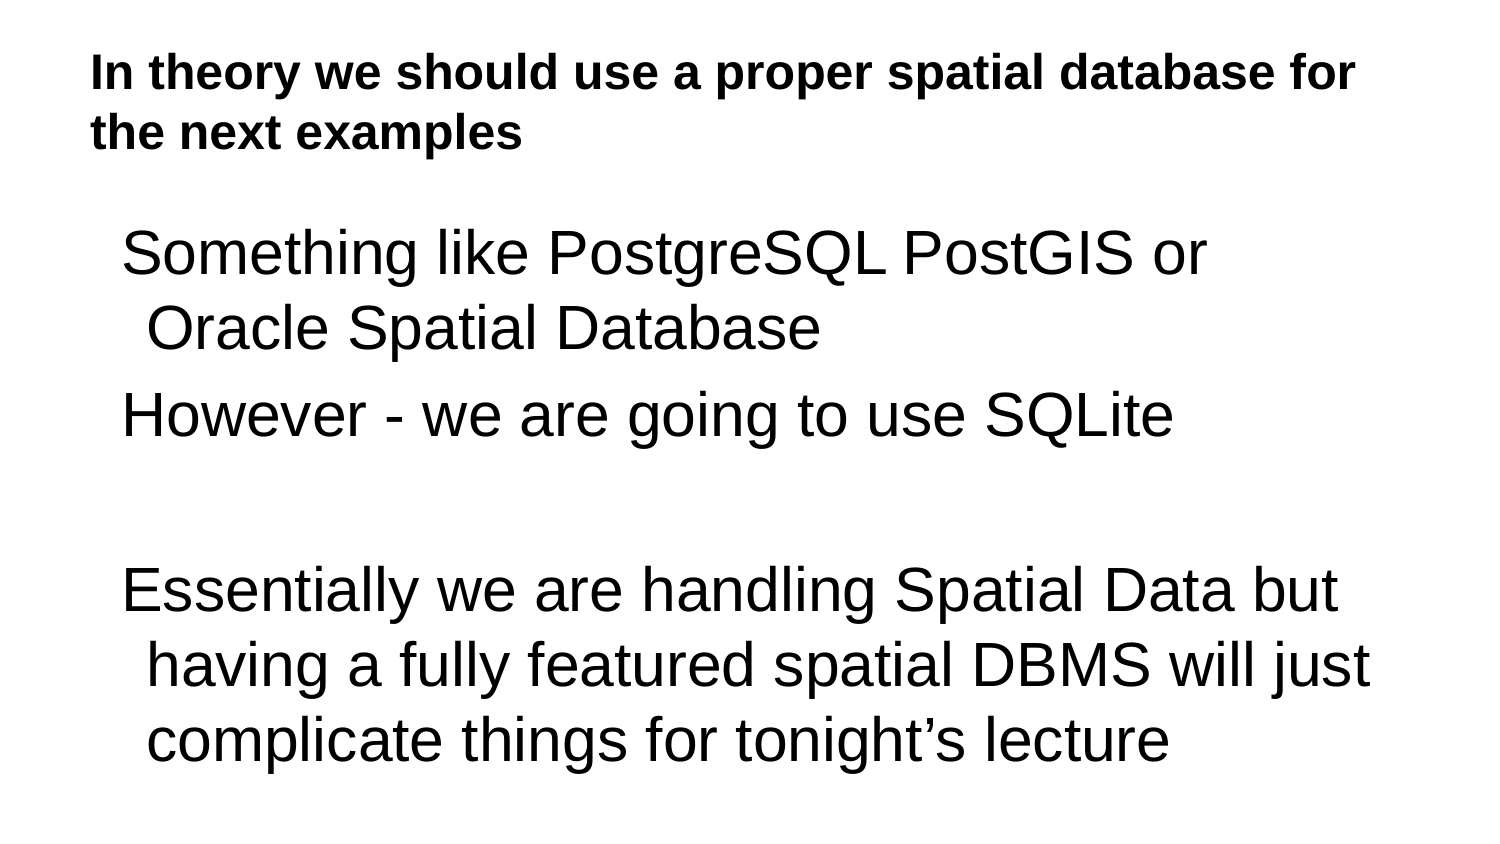

# In theory we should use a proper spatial database for the next examples
Something like PostgreSQL PostGIS or Oracle Spatial Database
However - we are going to use SQLite

Essentially we are handling Spatial Data but having a fully featured spatial DBMS will just complicate things for tonight’s lecture